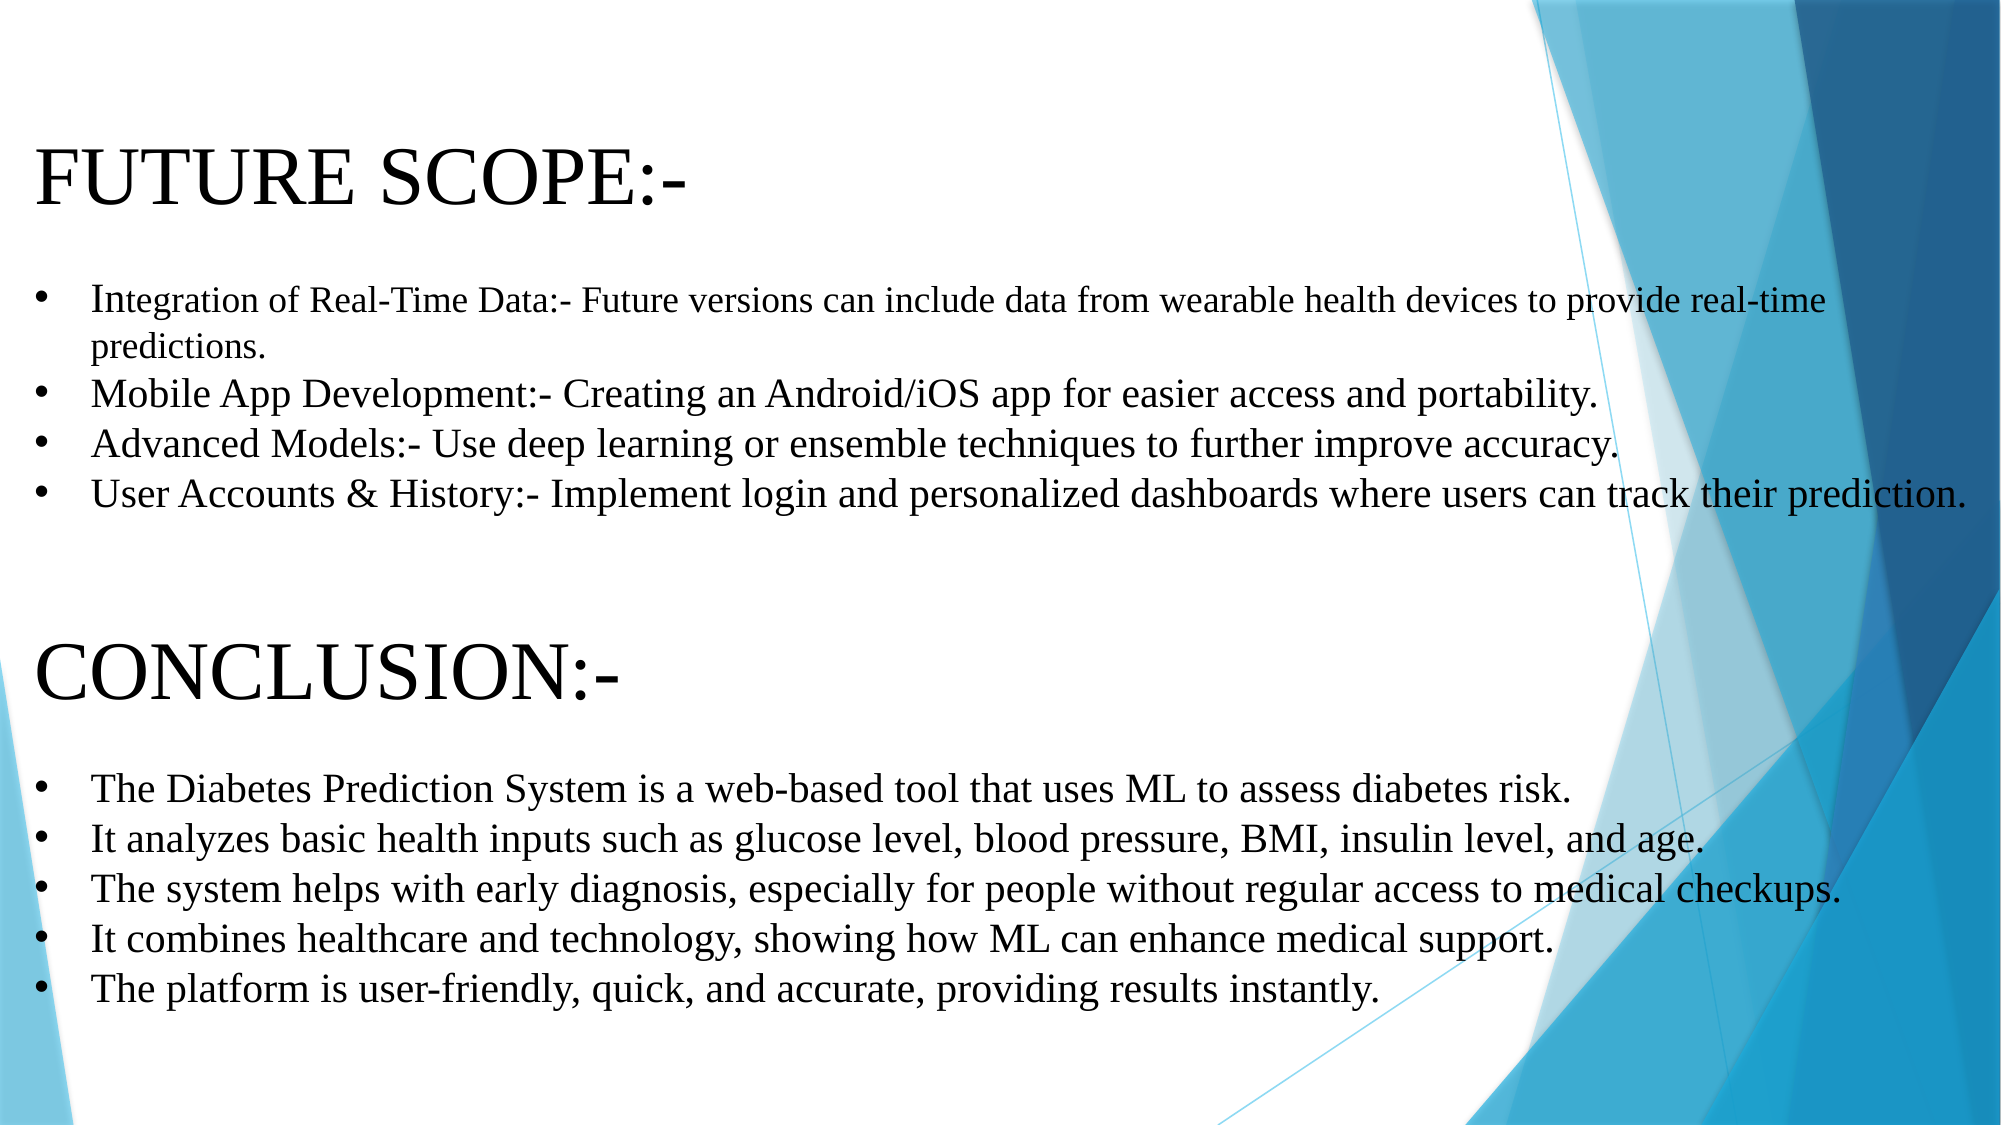

FUTURE SCOPE:-

Integration of Real-Time Data:- Future versions can include data from wearable health devices to provide real-time predictions.
Mobile App Development:- Creating an Android/iOS app for easier access and portability.
Advanced Models:- Use deep learning or ensemble techniques to further improve accuracy.
User Accounts & History:- Implement login and personalized dashboards where users can track their prediction.

CONCLUSION:-

The Diabetes Prediction System is a web-based tool that uses ML to assess diabetes risk.
It analyzes basic health inputs such as glucose level, blood pressure, BMI, insulin level, and age.
The system helps with early diagnosis, especially for people without regular access to medical checkups.
It combines healthcare and technology, showing how ML can enhance medical support.
The platform is user-friendly, quick, and accurate, providing results instantly.